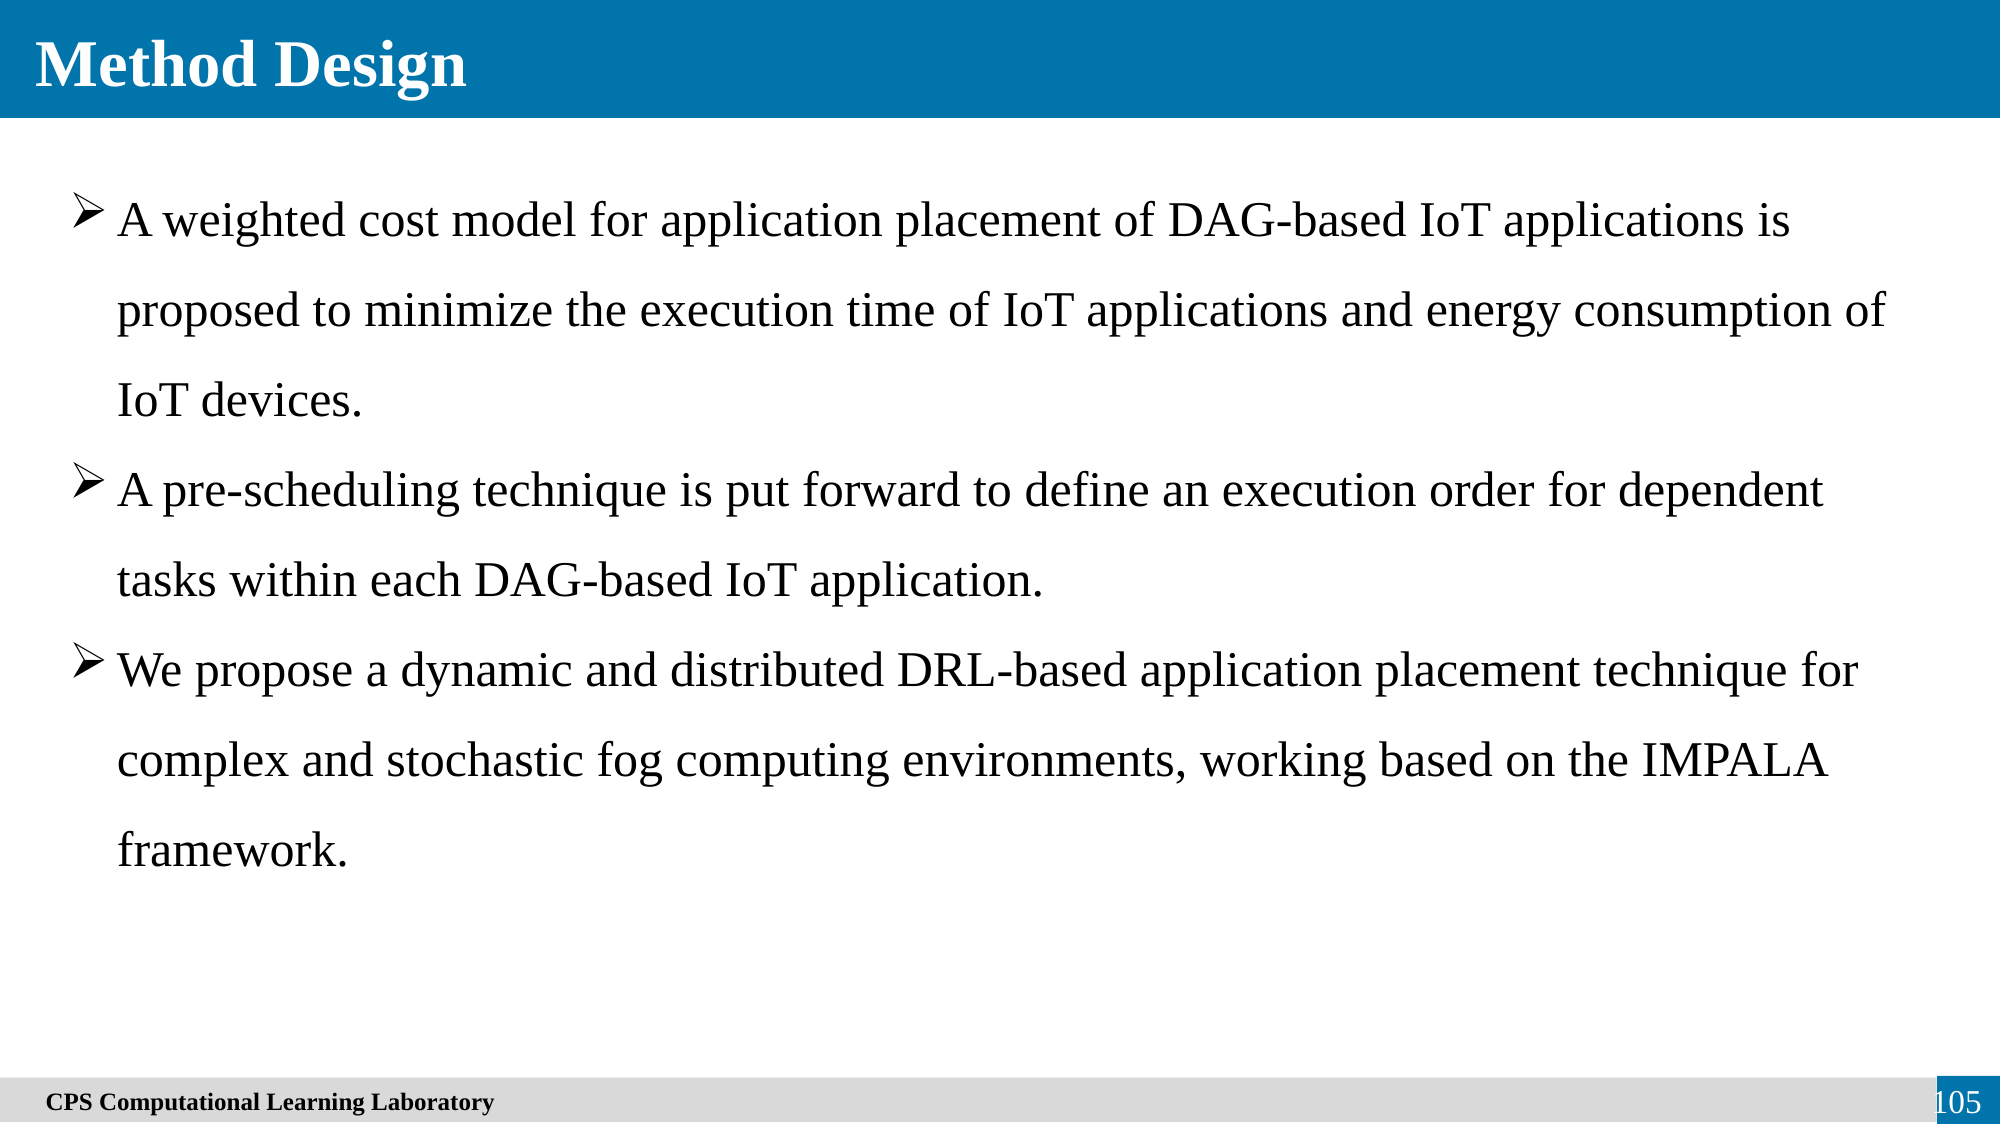

Method Design
A weighted cost model for application placement of DAG-based IoT applications is proposed to minimize the execution time of IoT applications and energy consumption of IoT devices.
A pre-scheduling technique is put forward to define an execution order for dependent tasks within each DAG-based IoT application.
We propose a dynamic and distributed DRL-based application placement technique for complex and stochastic fog computing environments, working based on the IMPALA framework.
105
105
　CPS Computational Learning Laboratory